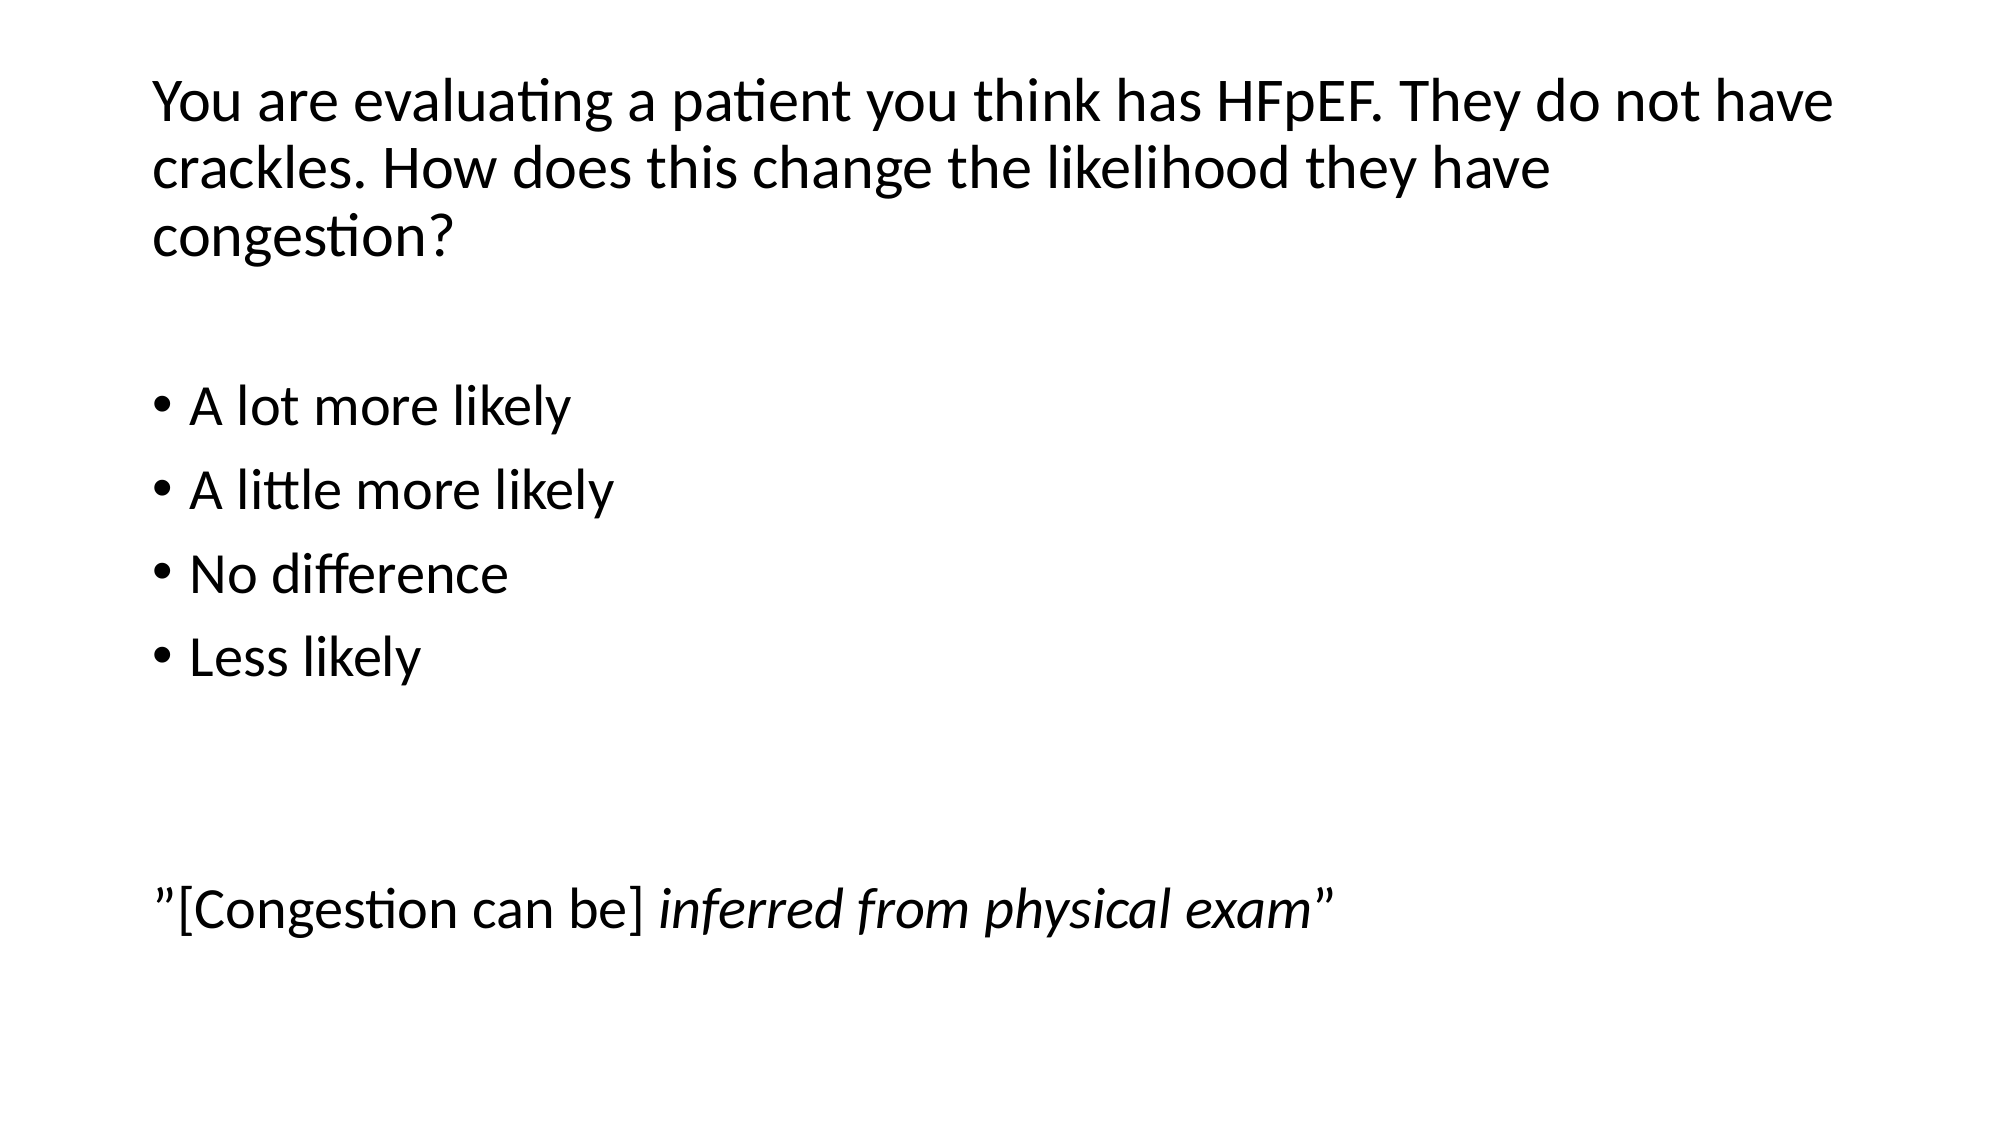

# You are evaluating a patient you think has HFpEF. They do not have crackles. How does this change the likelihood they have congestion?
A lot more likely
A little more likely
No difference
Less likely

”[Congestion can be] inferred from physical exam”